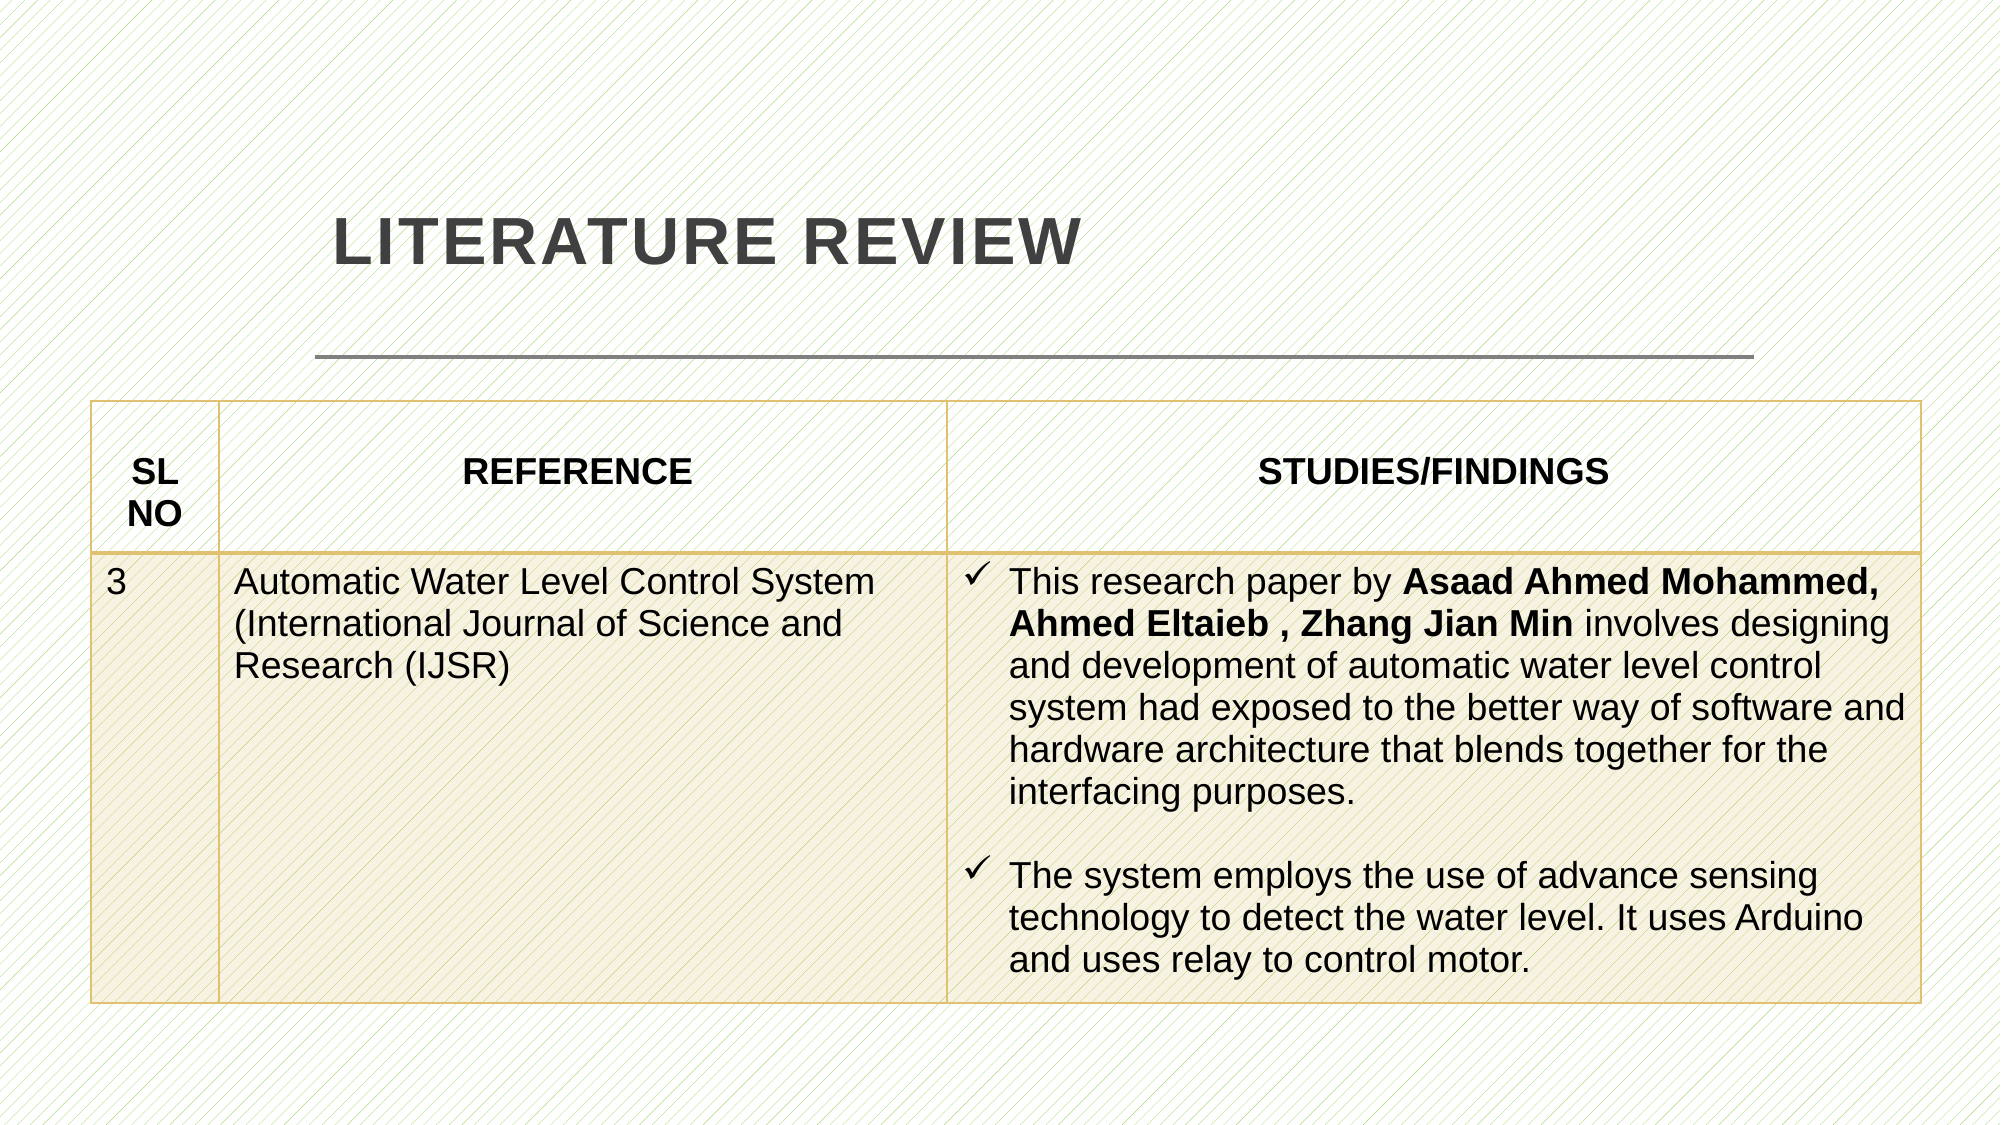

# LITERATURE REVIEW
| SL NO | REFERENCE | STUDIES/FINDINGS |
| --- | --- | --- |
| 3 | Automatic Water Level Control System (International Journal of Science and Research (IJSR) | This research paper by Asaad Ahmed Mohammed, Ahmed Eltaieb , Zhang Jian Min involves designing and development of automatic water level control system had exposed to the better way of software and hardware architecture that blends together for the interfacing purposes. The system employs the use of advance sensing technology to detect the water level. It uses Arduino and uses relay to control motor. |